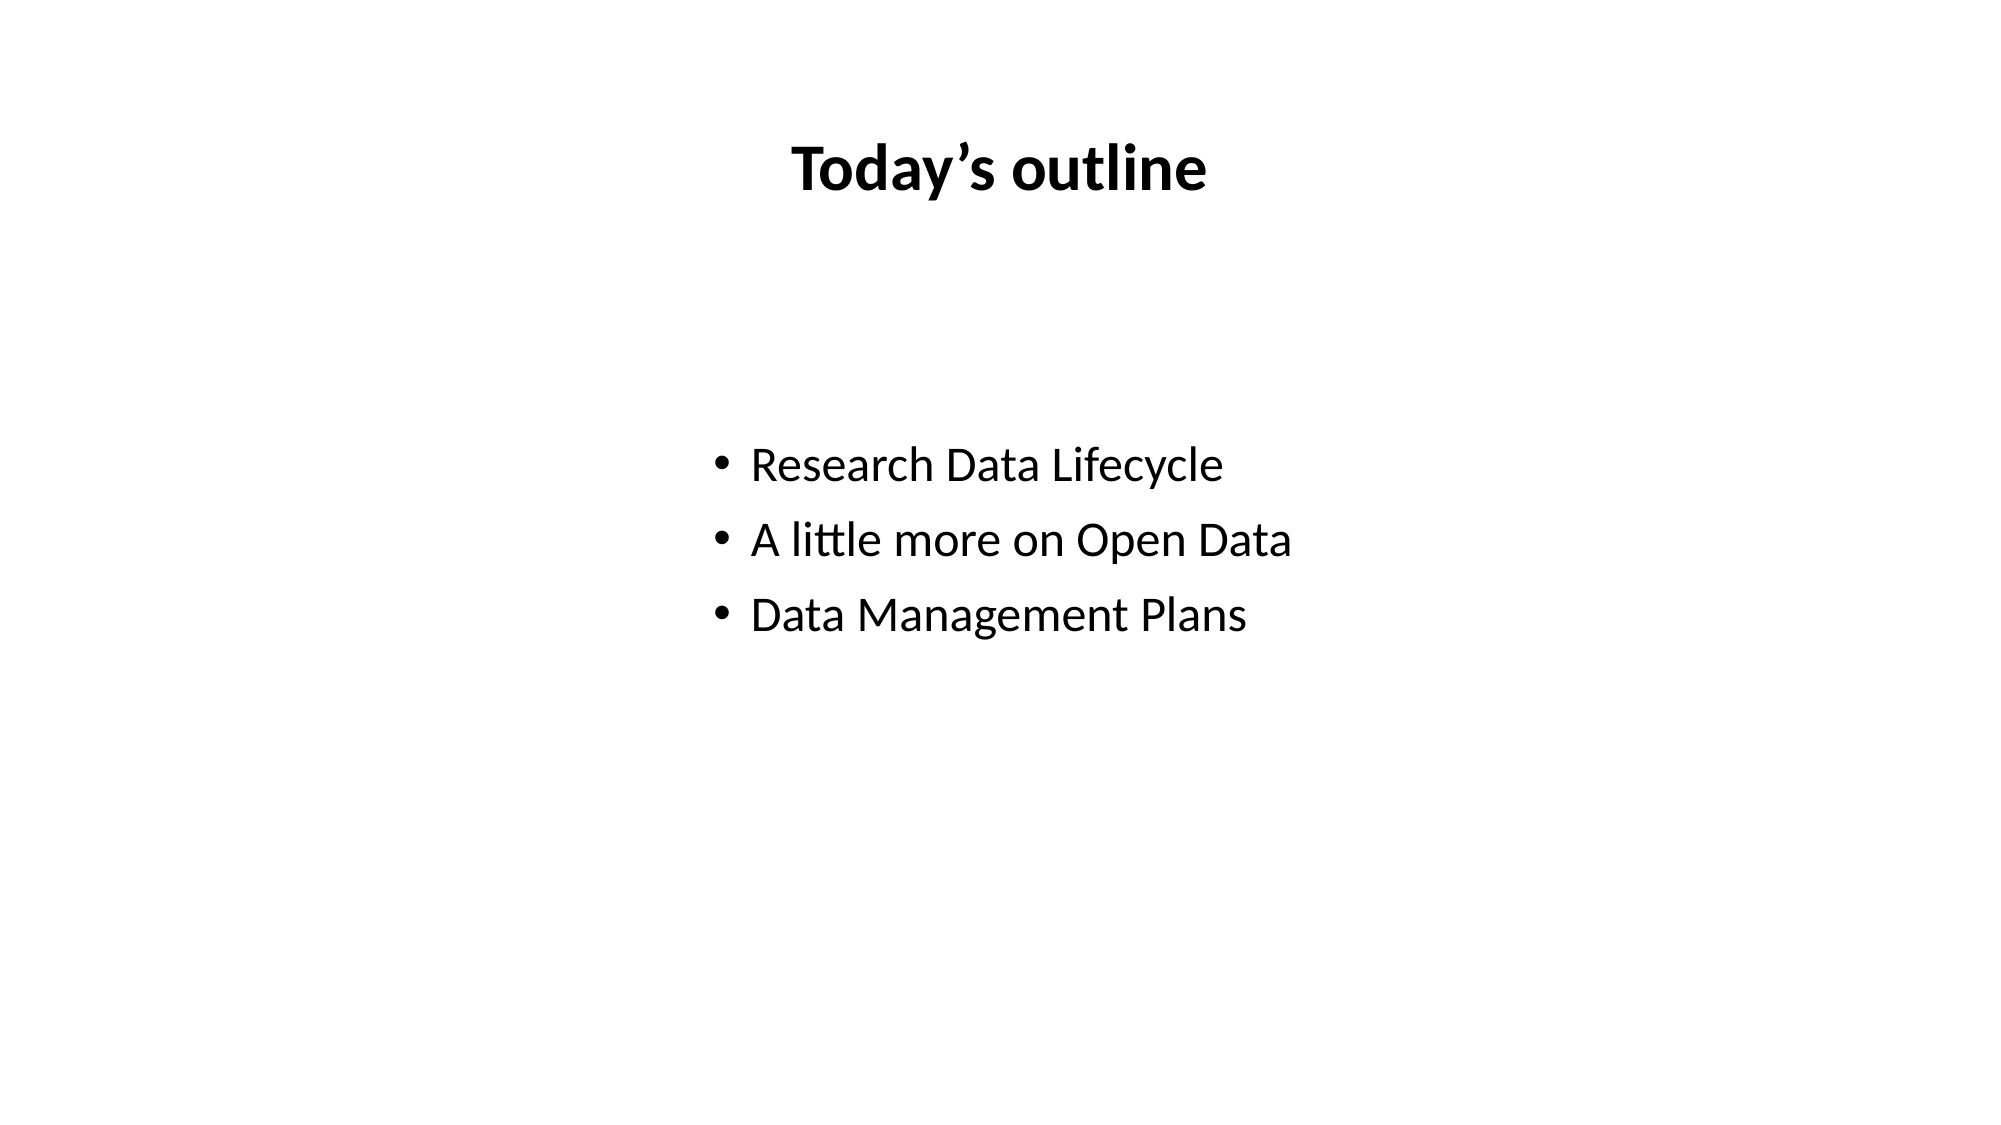

# Today’s outline
Research Data Lifecycle
A little more on Open Data
Data Management Plans